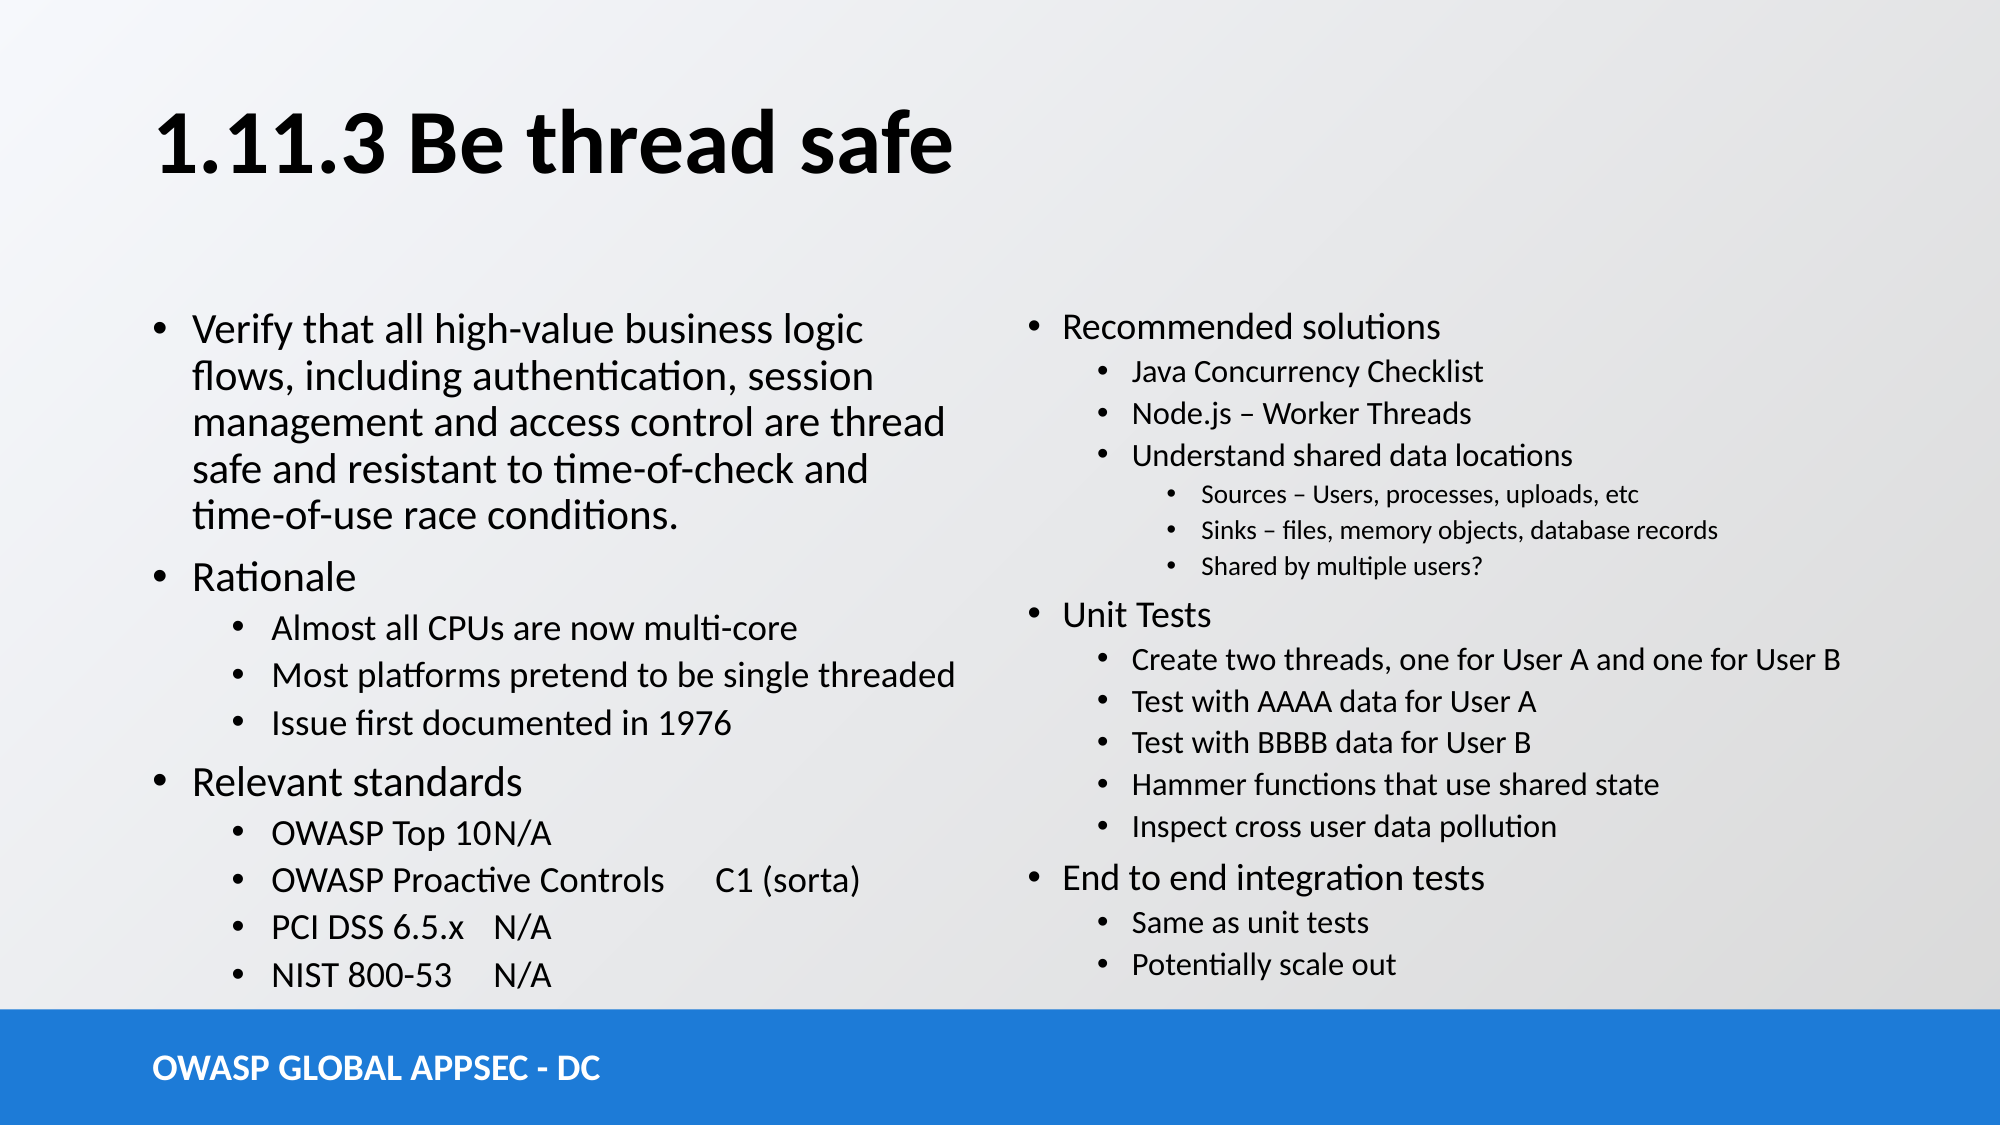

# 1.11.3 Be thread safe
Verify that all high-value business logic flows, including authentication, session management and access control are thread safe and resistant to time-of-check and time-of-use race conditions.
Rationale
Almost all CPUs are now multi-core
Most platforms pretend to be single threaded
Issue first documented in 1976
Relevant standards
OWASP Top 10		N/A
OWASP Proactive Controls	C1 (sorta)
PCI DSS 6.5.x			N/A
NIST 800-53			N/A

Recommended solutions
Java Concurrency Checklist
Node.js – Worker Threads
Understand shared data locations
Sources – Users, processes, uploads, etc
Sinks – files, memory objects, database records
Shared by multiple users?
Unit Tests
Create two threads, one for User A and one for User B
Test with AAAA data for User A
Test with BBBB data for User B
Hammer functions that use shared state
Inspect cross user data pollution
End to end integration tests
Same as unit tests
Potentially scale out